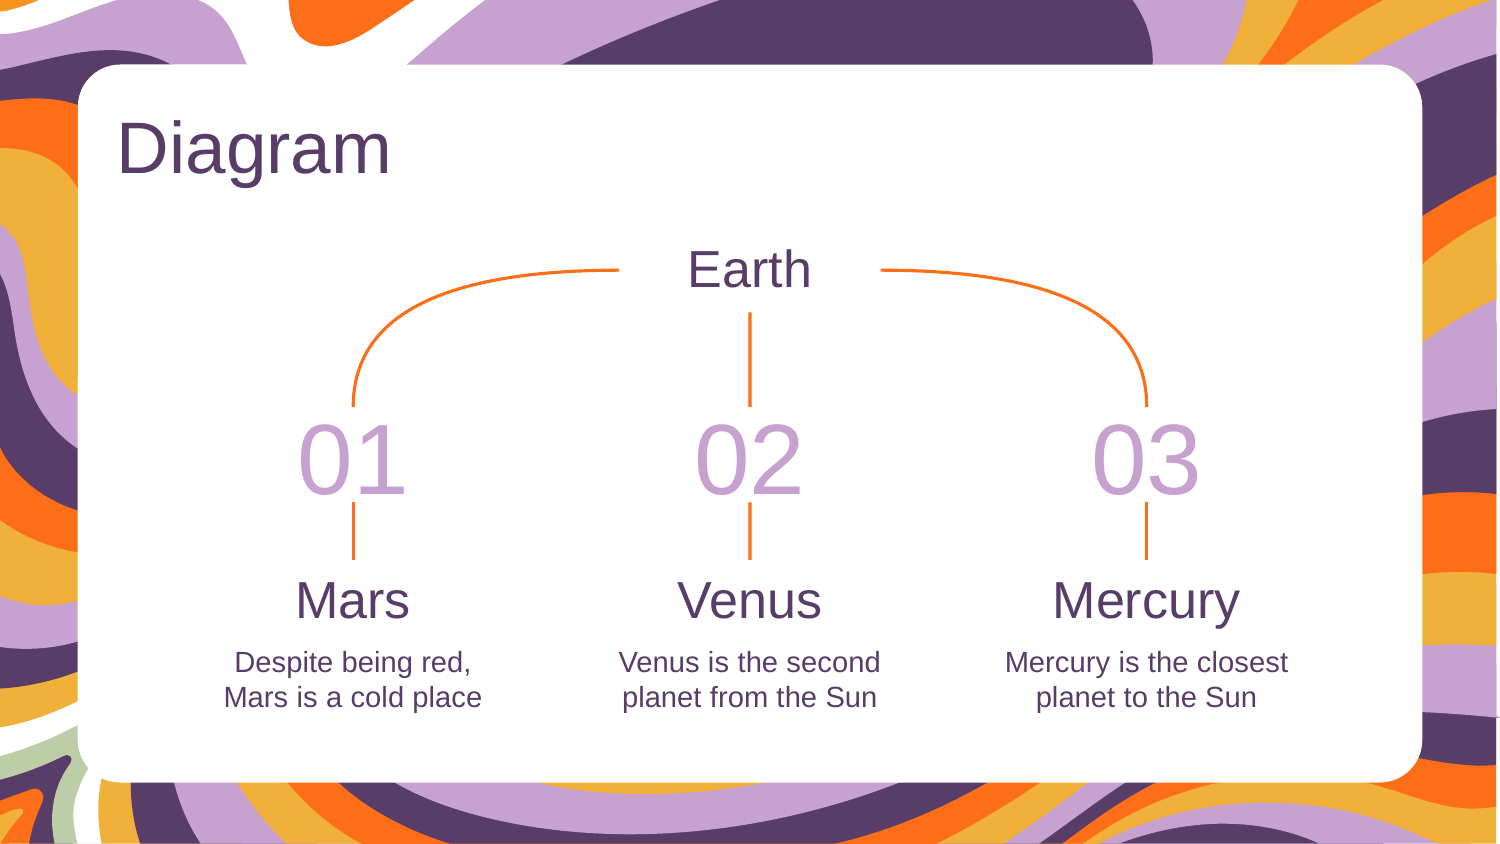

Diagram
Earth
01
02
03
Mars
Venus
Mercury
Despite being red, Mars is a cold place
Venus is the second planet from the Sun
Mercury is the closest planet to the Sun